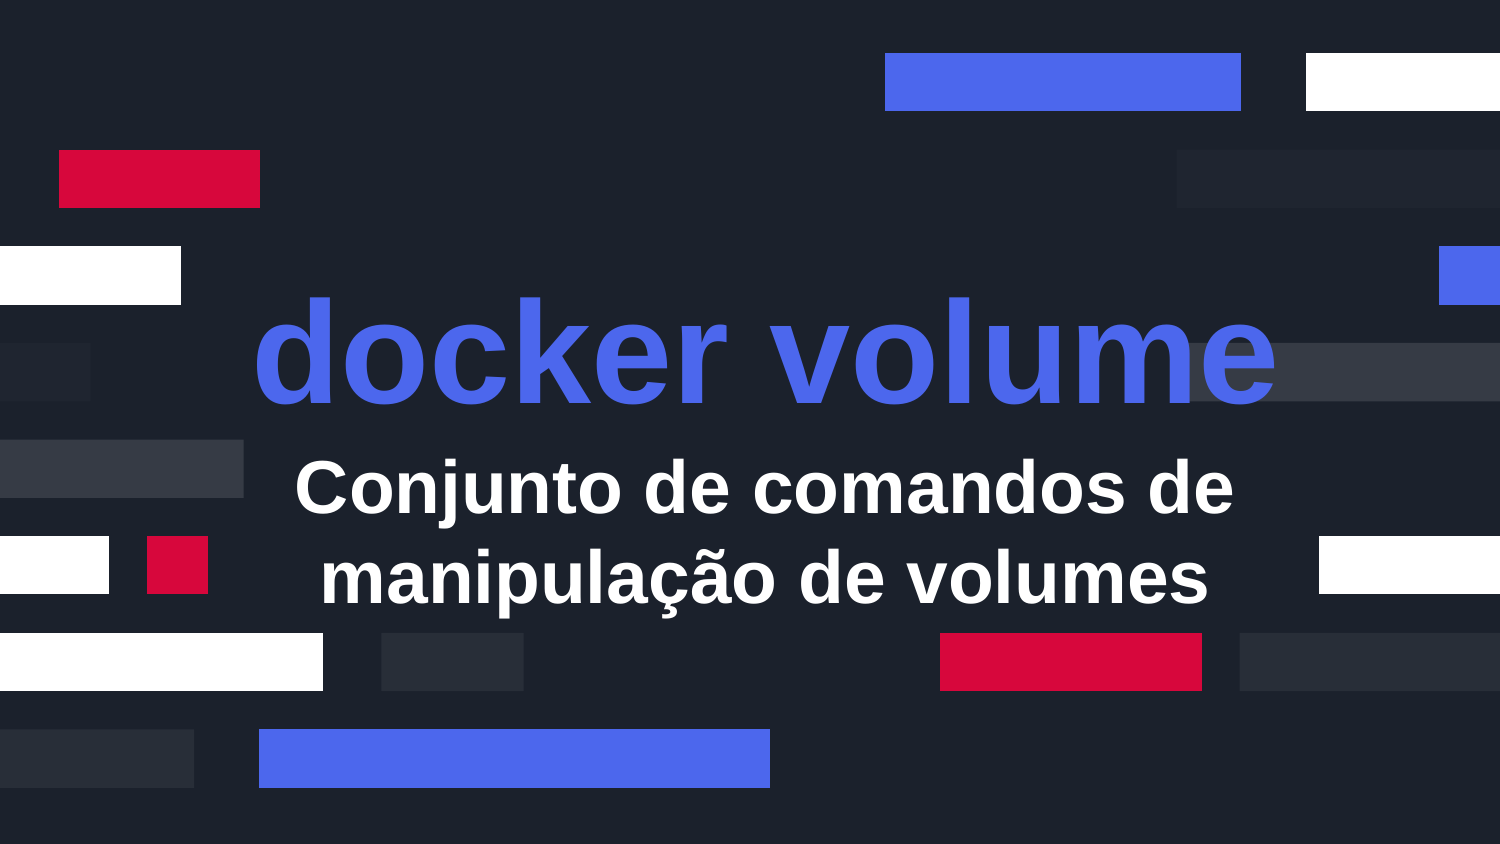

docker volume
# Conjunto de comandos de manipulação de volumes